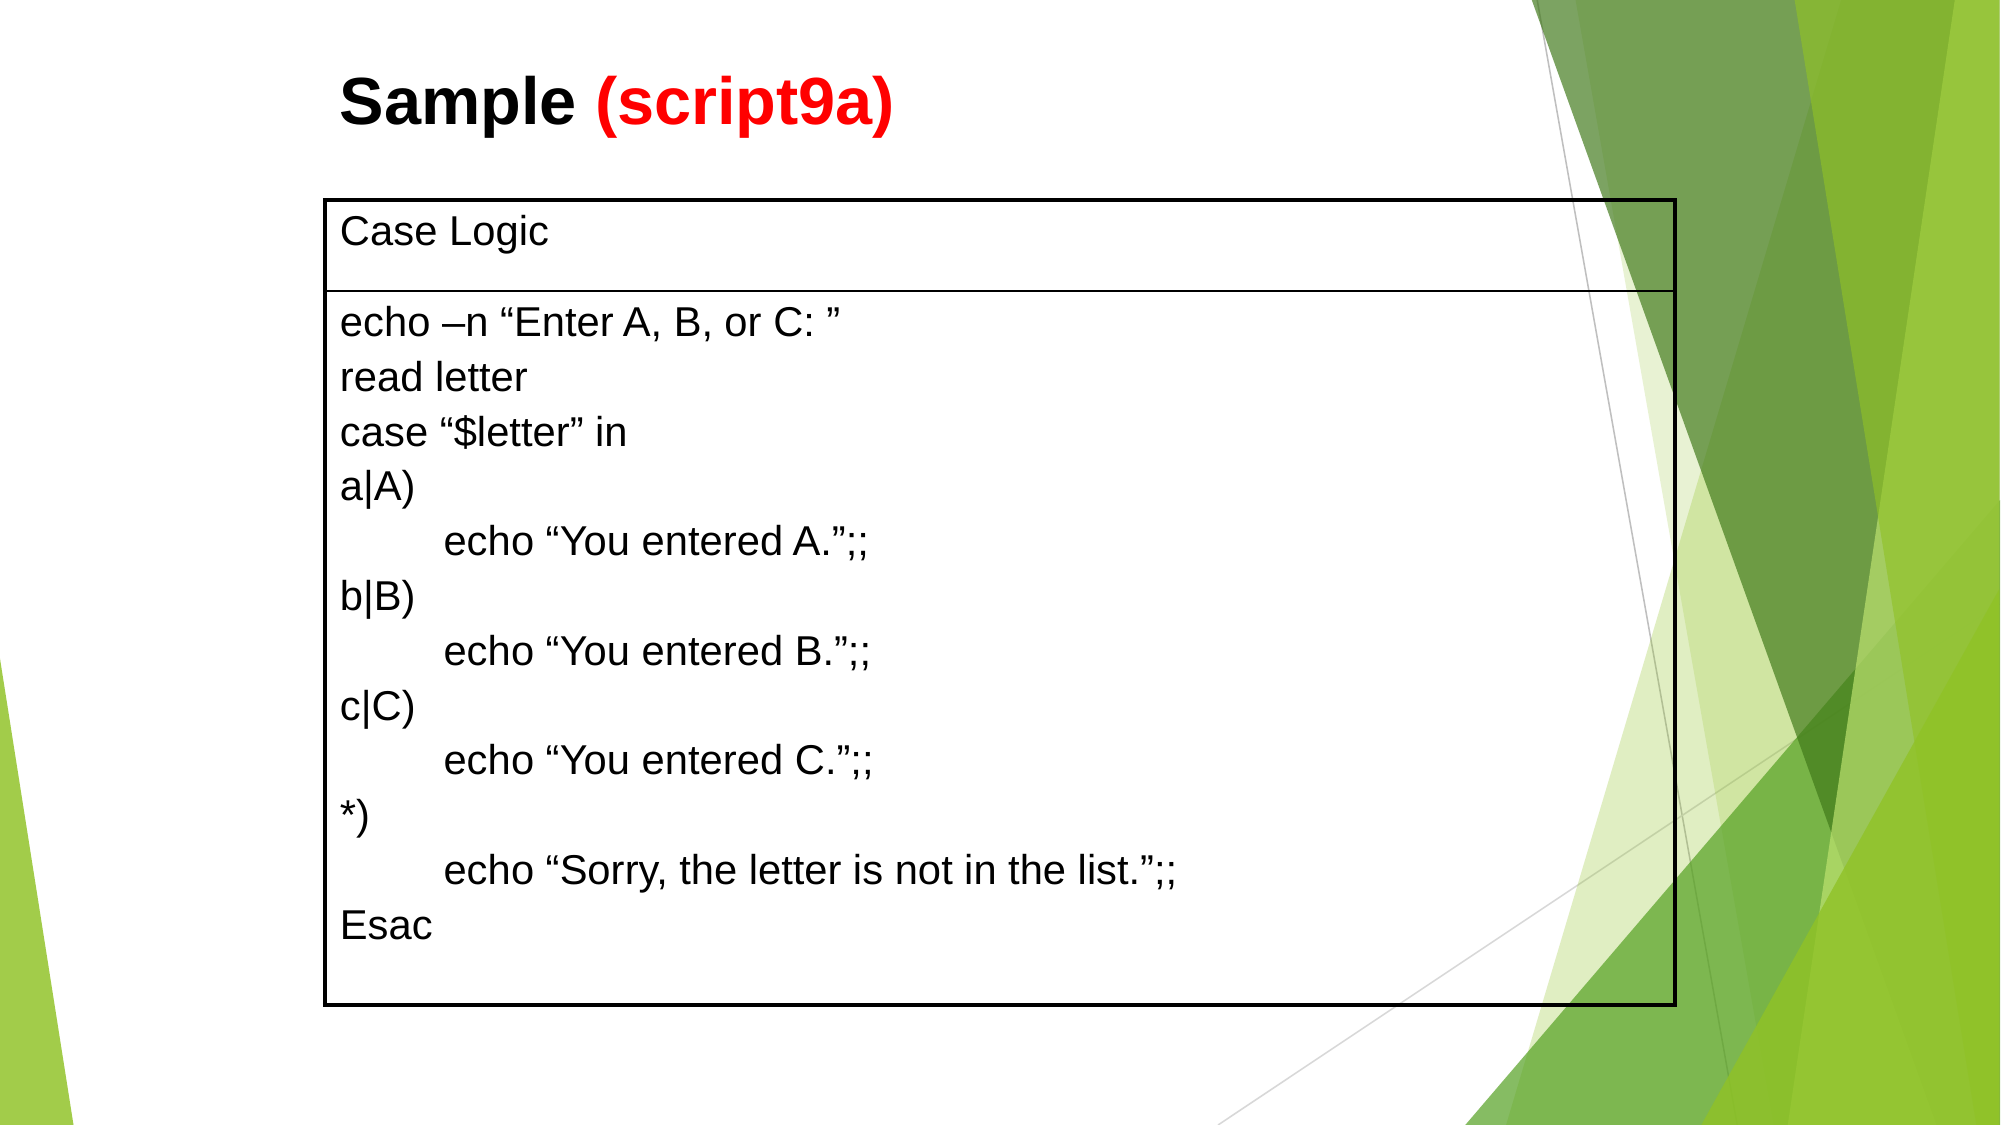

Sample (script9a)
| Case Logic |
| --- |
| echo –n “Enter A, B, or C: ” read letter case “$letter” in a|A) echo “You entered A.”;; b|B) echo “You entered B.”;; c|C) echo “You entered C.”;; \*) echo “Sorry, the letter is not in the list.”;; Esac |